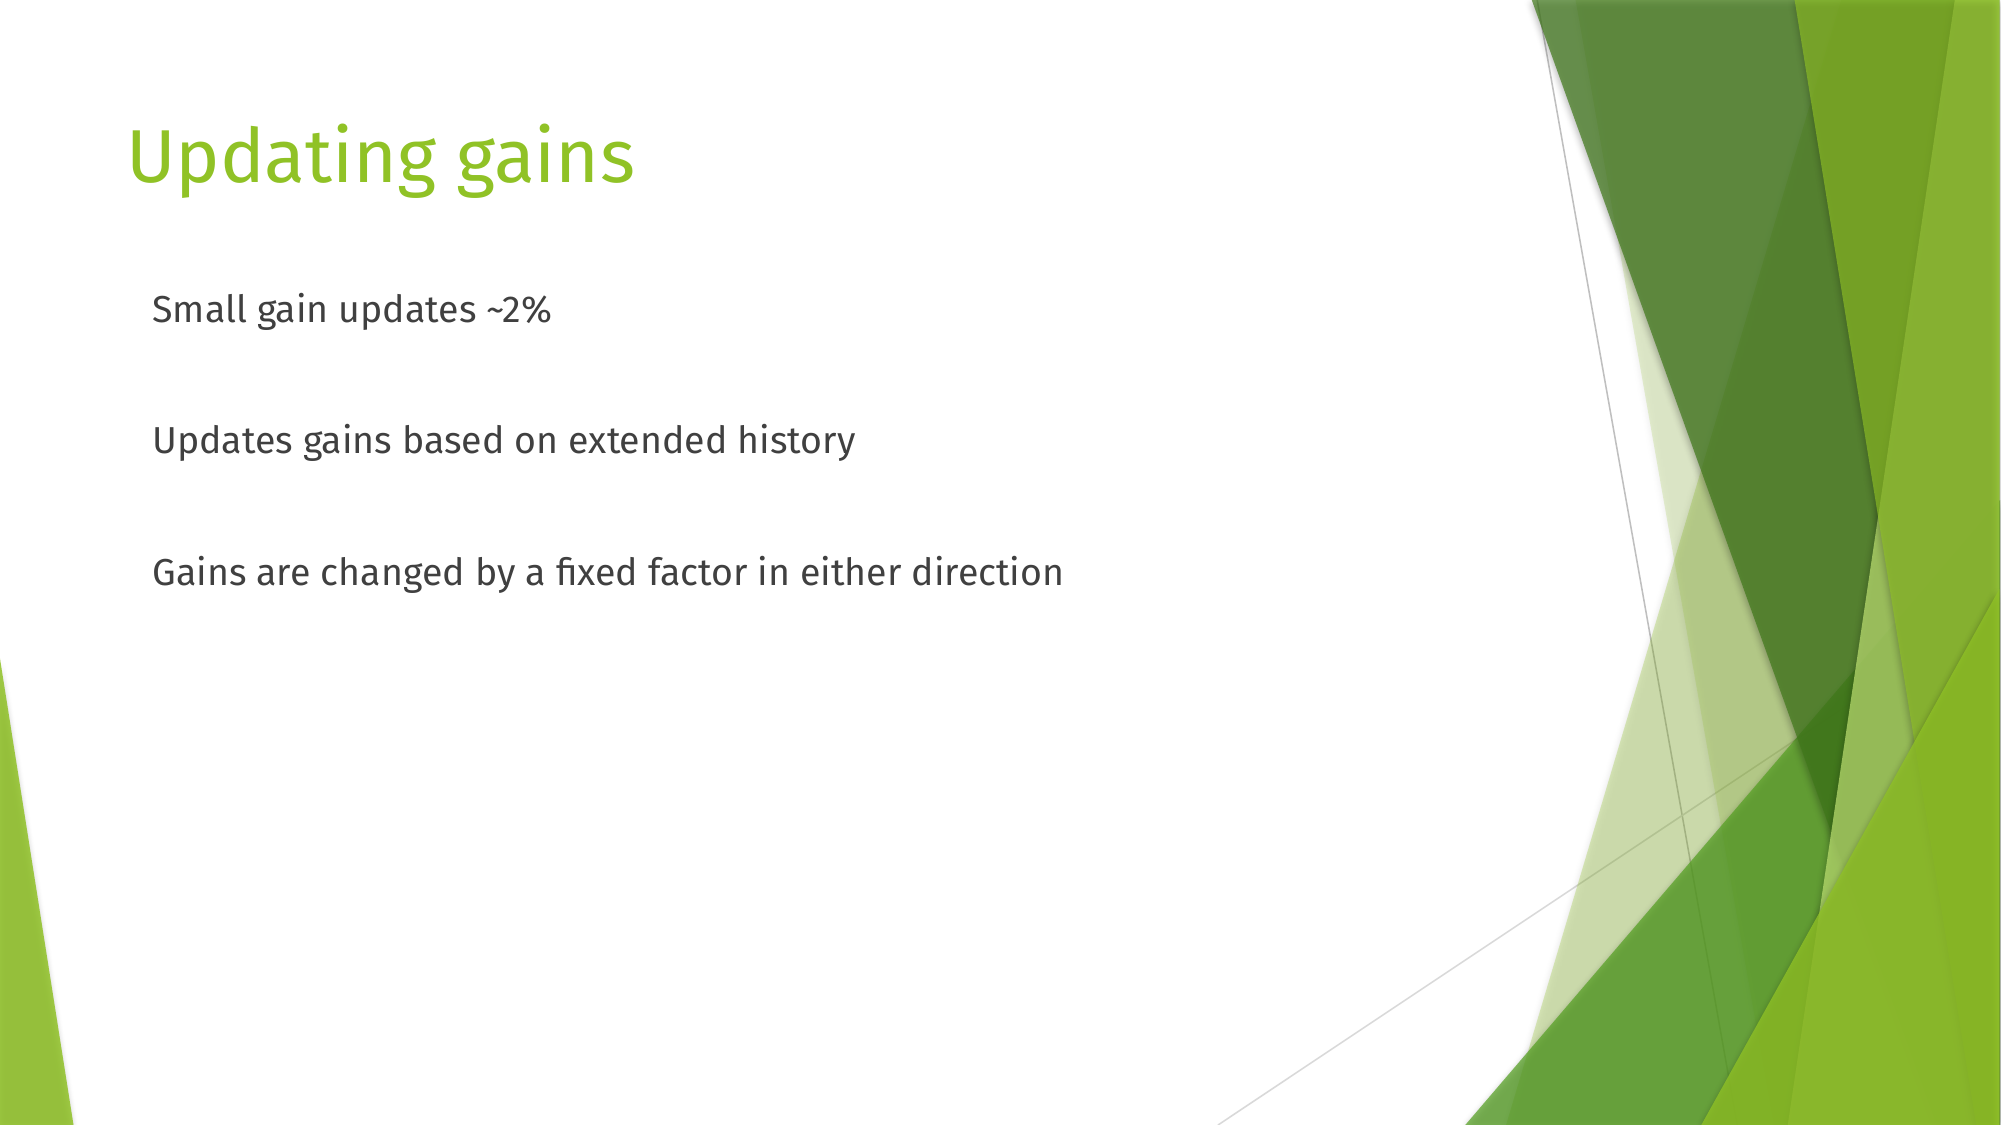

# Updating gains
Small gain updates ~2%

Updates gains based on extended history

Gains are changed by a fixed factor in either direction